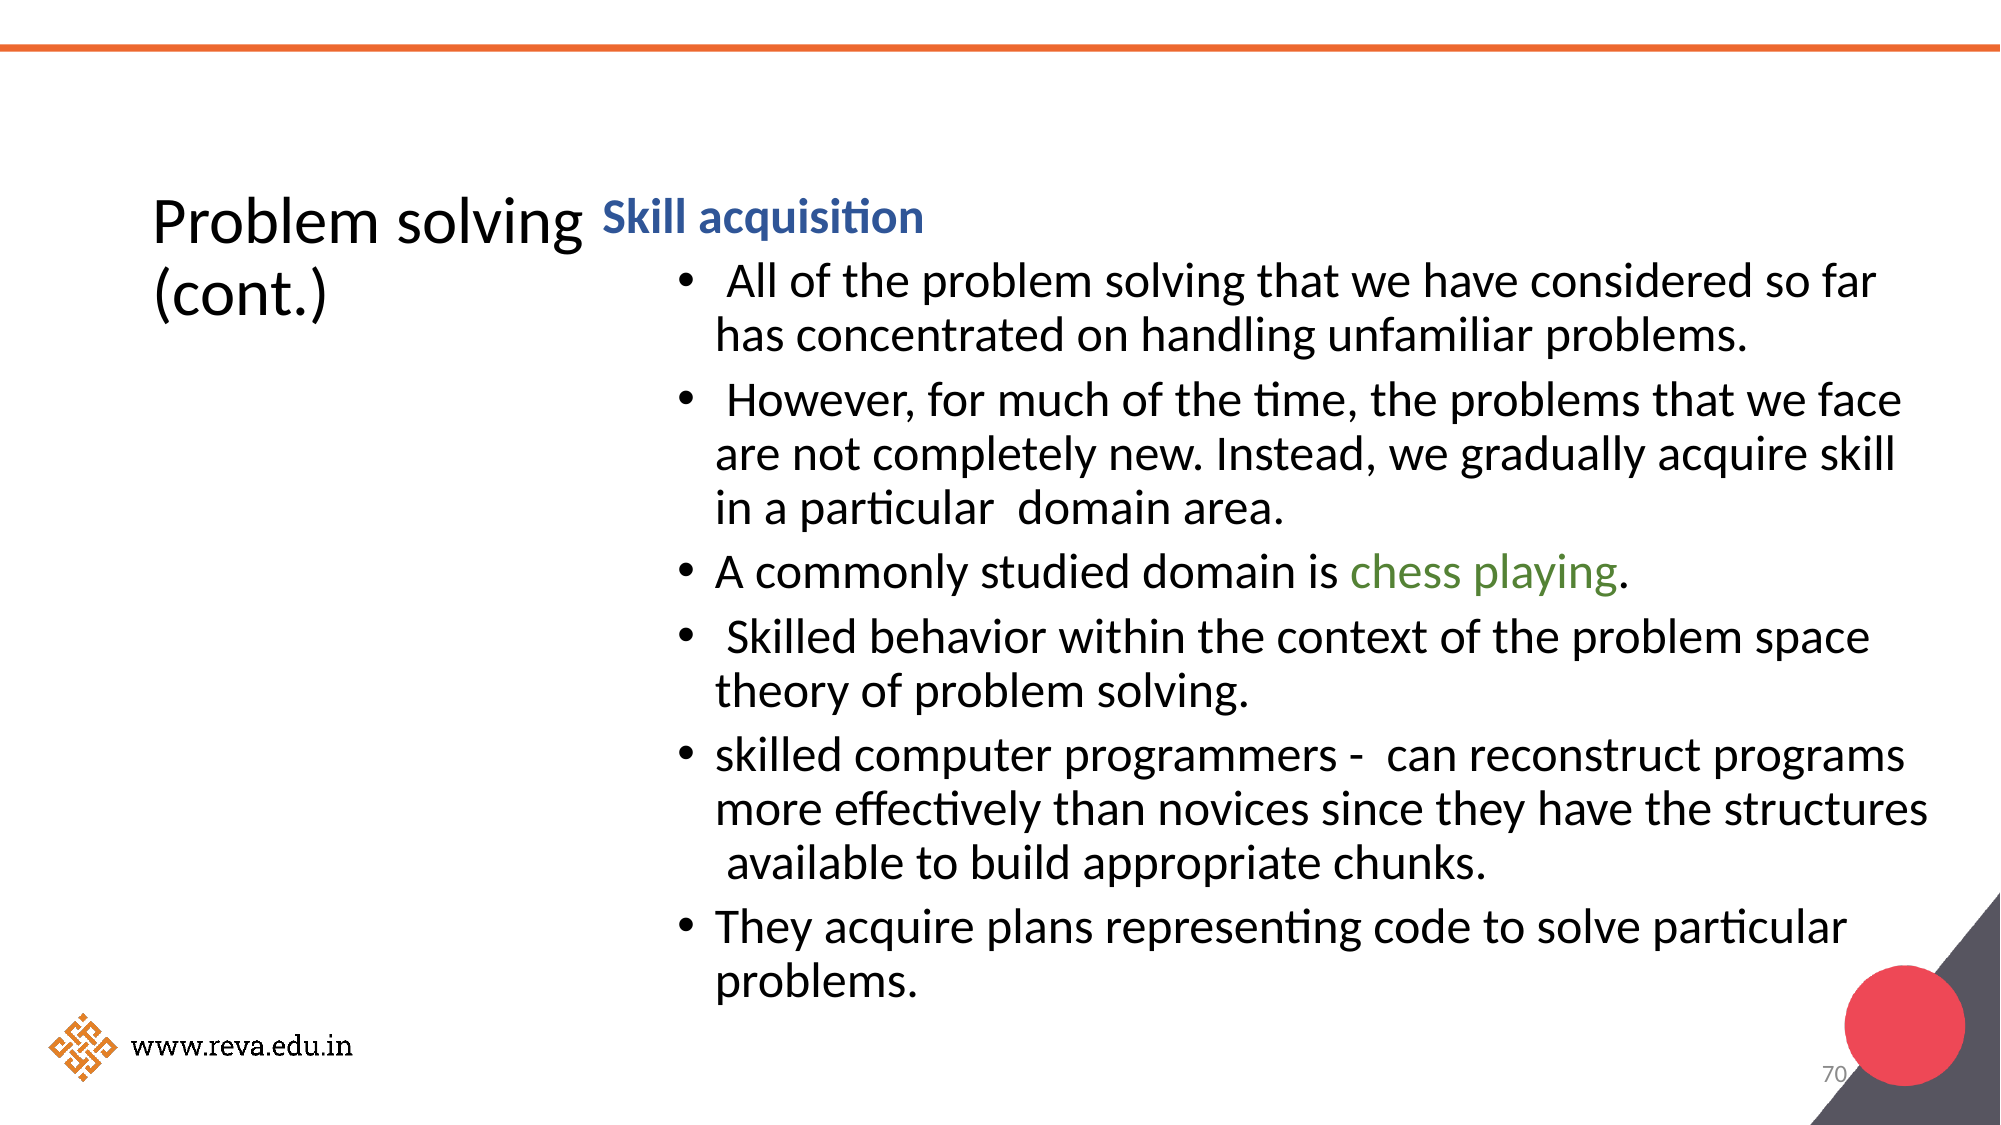

# Problem solving (cont.)

Skill acquisition
 All of the problem solving that we have considered so far has concentrated on handling unfamiliar problems.
 However, for much of the time, the problems that we face are not completely new. Instead, we gradually acquire skill in a particular  domain area.
A commonly studied domain is chess playing.
 Skilled behavior within the context of the problem space theory of problem solving.
skilled computer programmers -  can reconstruct programs more effectively than novices since they have the structures  available to build appropriate chunks.
They acquire plans representing code to solve particular problems.

70